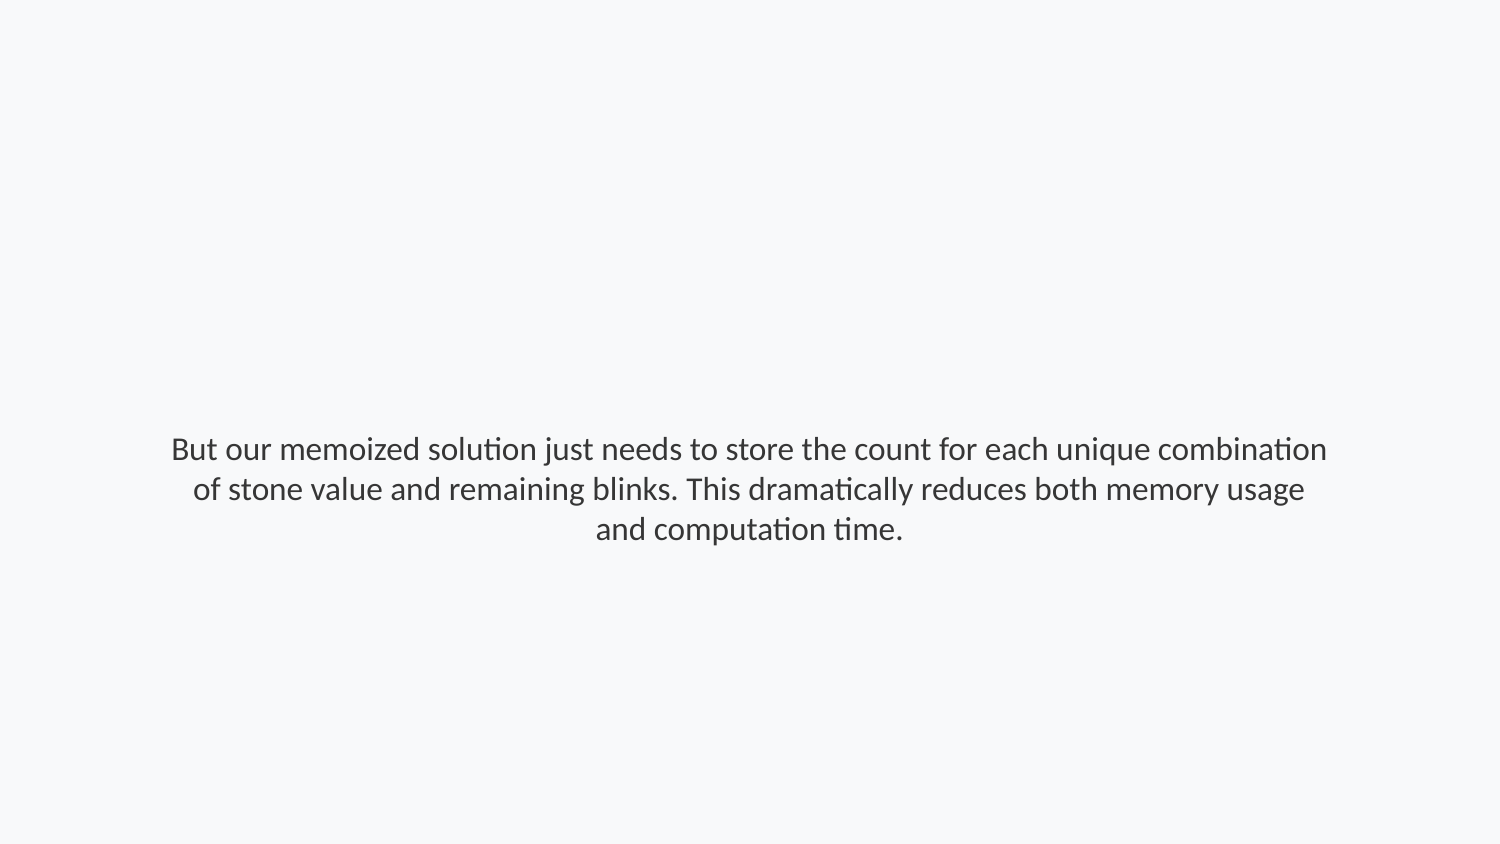

But our memoized solution just needs to store the count for each unique combination of stone value and remaining blinks. This dramatically reduces both memory usage and computation time.
Step 262 of 264